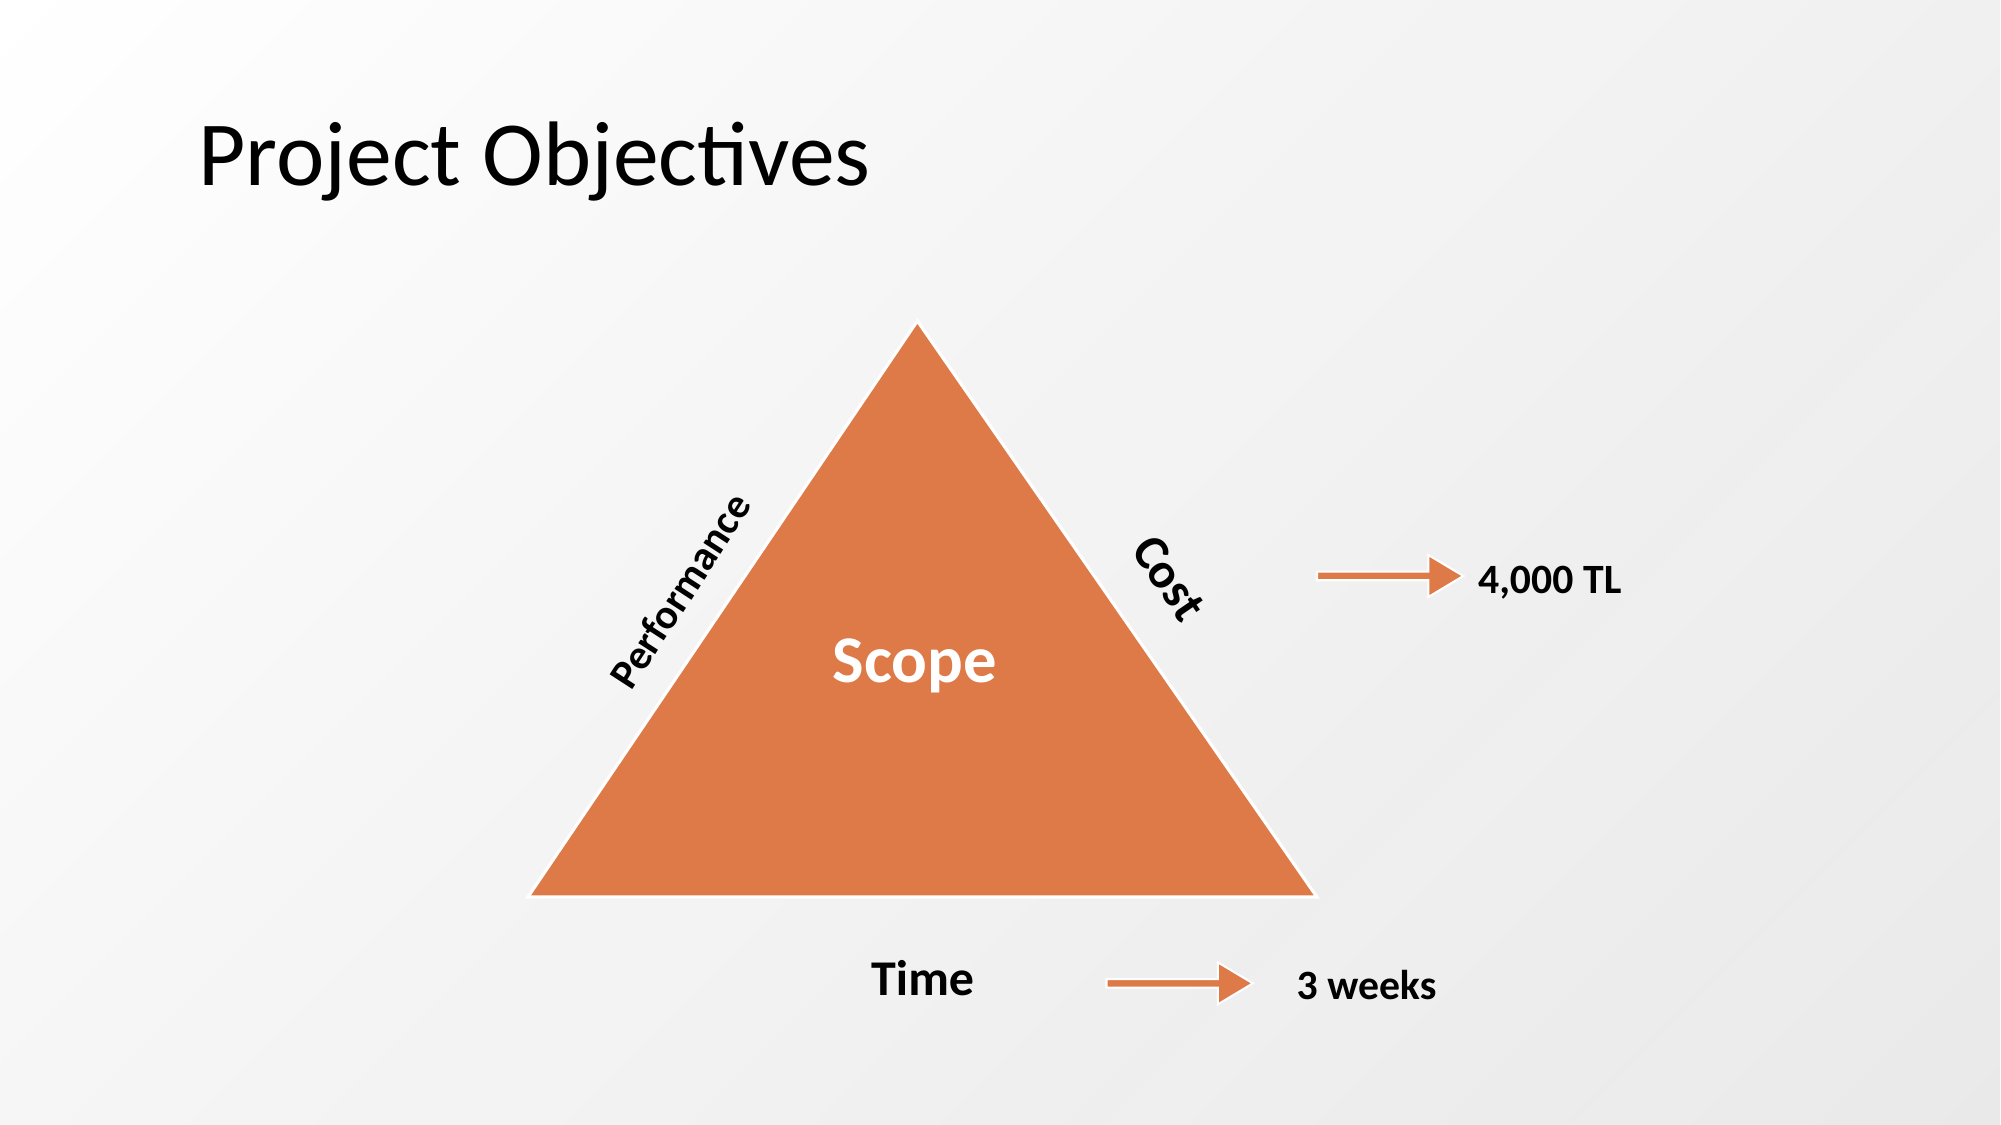

Project Objectives

Performance
4,000 TL

Scope
Cost
Time
3 weeks